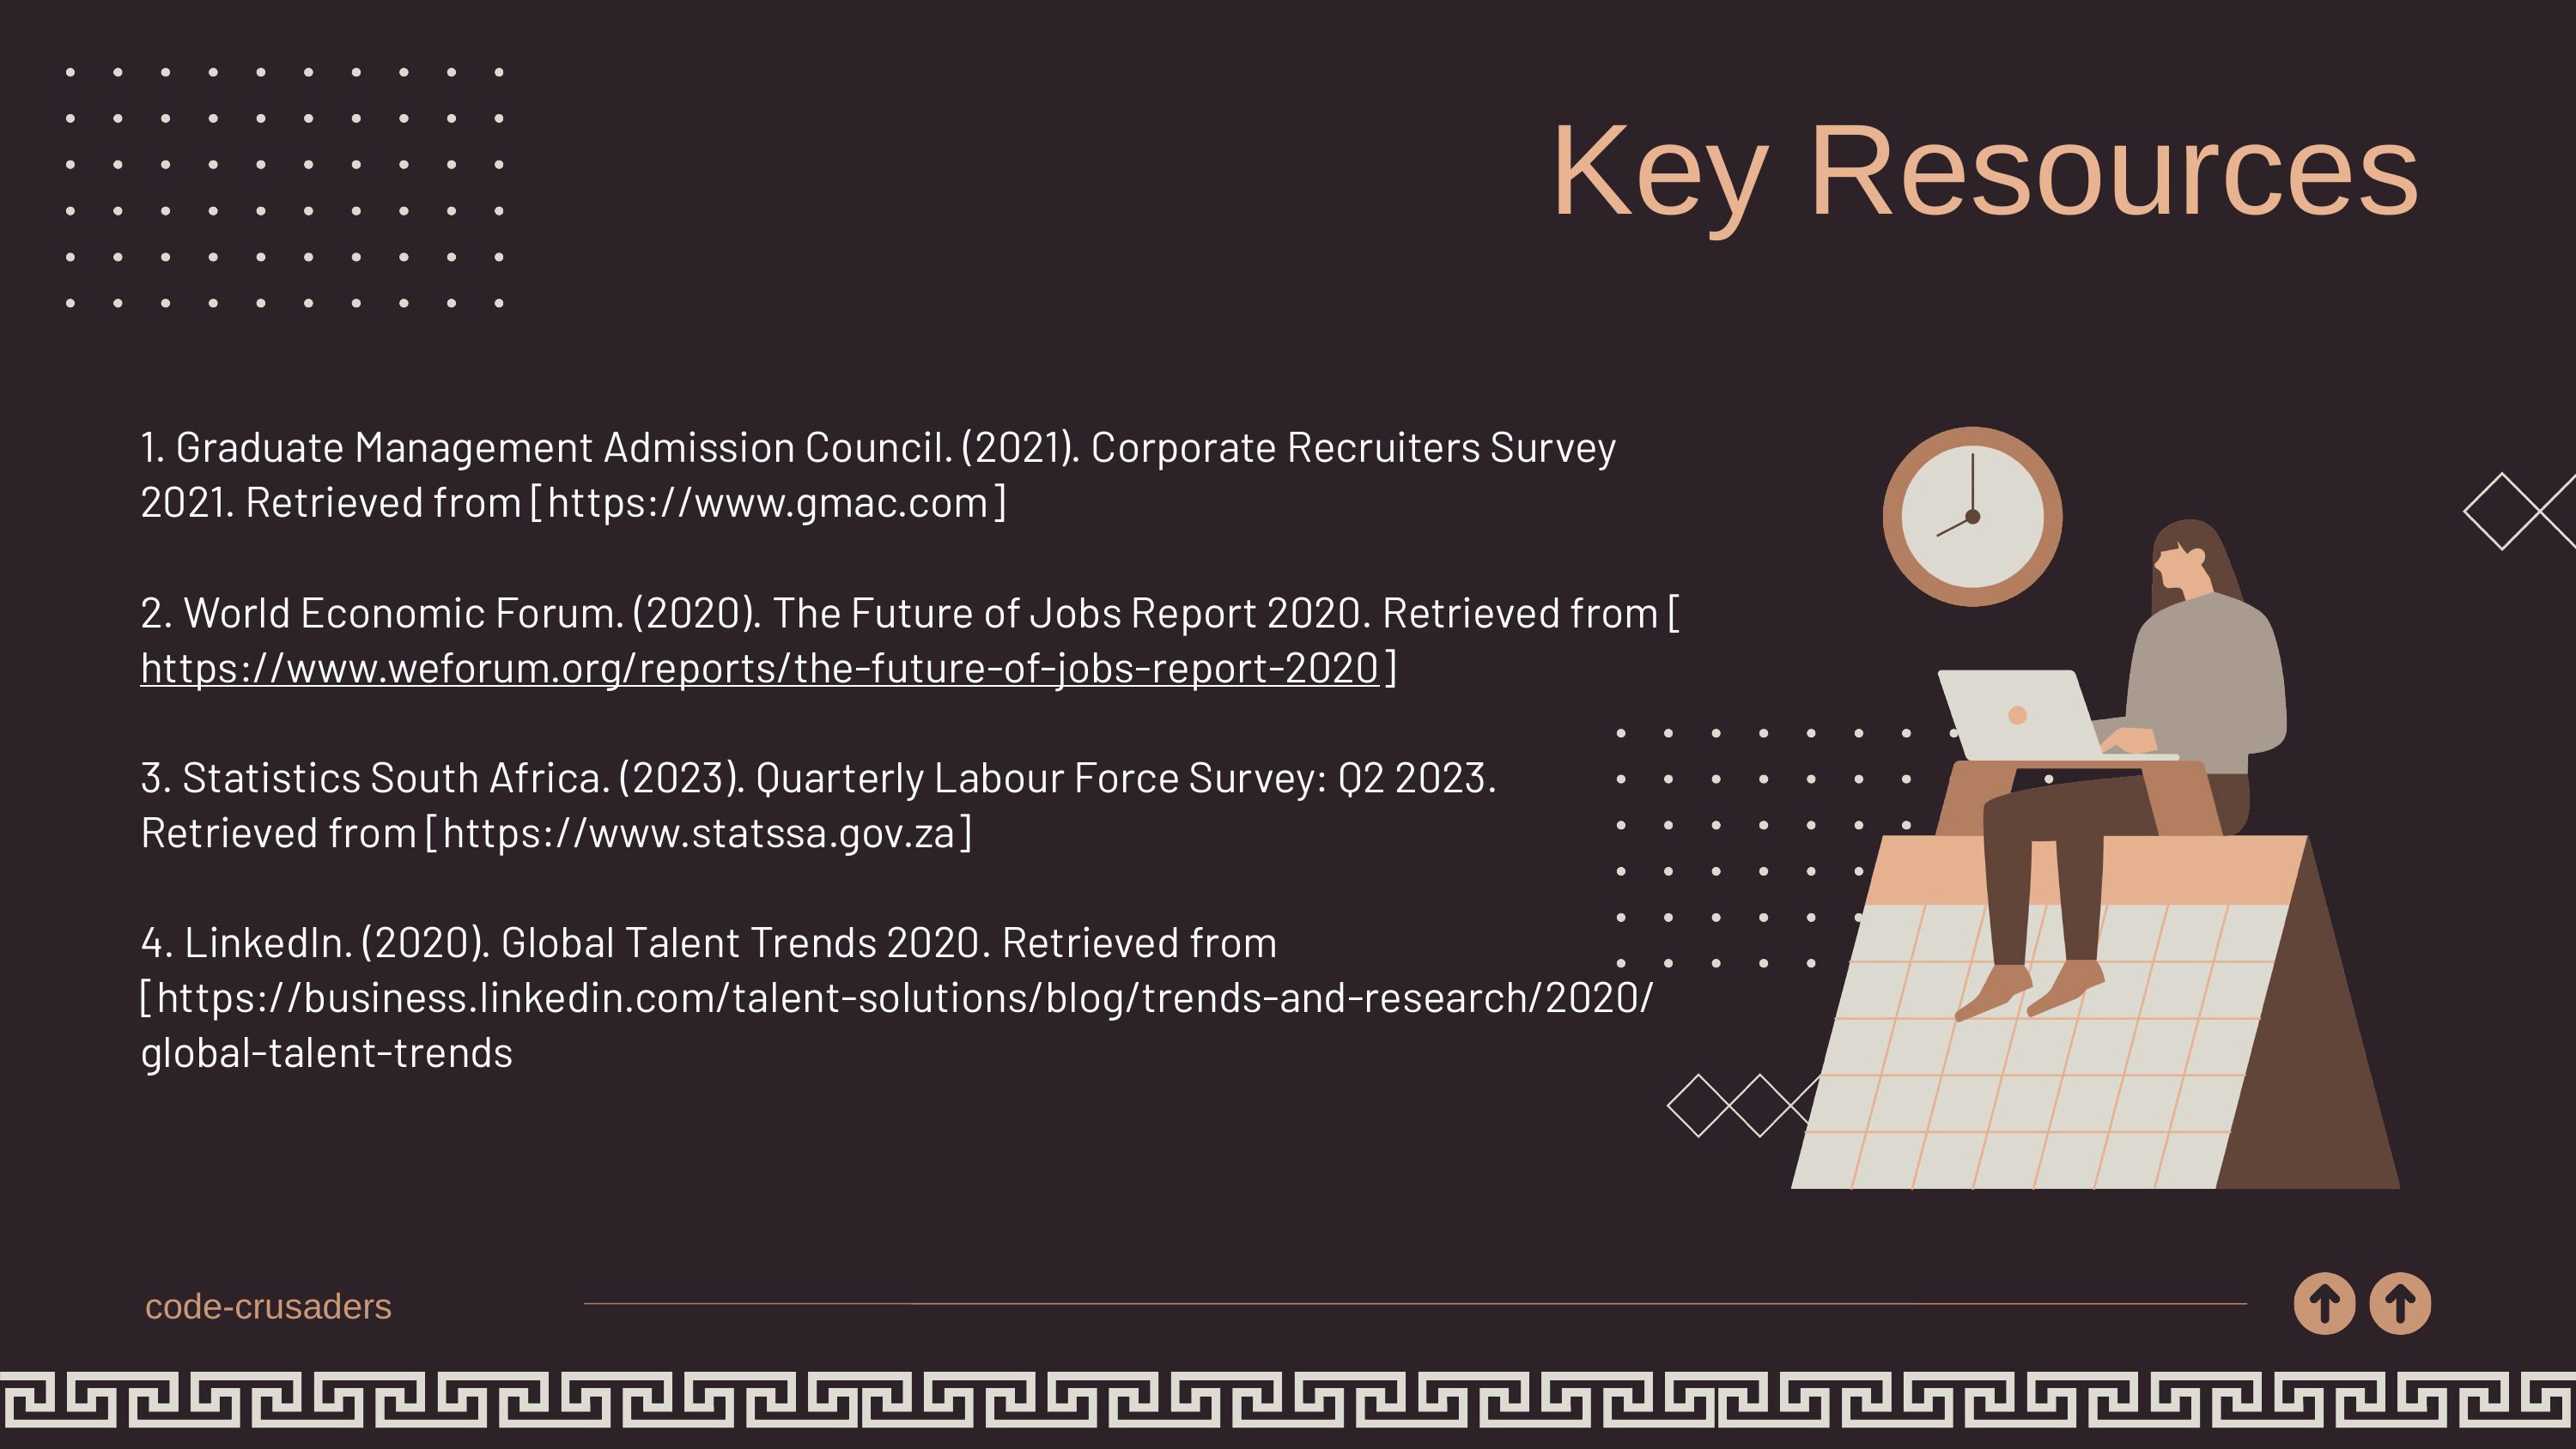

Key Resources

1. Graduate Management Admission Council. (2021). Corporate Recruiters Survey 2021. Retrieved from [https://www.gmac.com]

2. World Economic Forum. (2020). The Future of Jobs Report 2020. Retrieved from [https://www.weforum.org/reports/the-future-of-jobs-report-2020]

3. Statistics South Africa. (2023). Quarterly Labour Force Survey: Q2 2023. Retrieved from [https://www.statssa.gov.za]
4. LinkedIn. (2020). Global Talent Trends 2020. Retrieved from [https://business.linkedin.com/talent-solutions/blog/trends-and-research/2020/global-talent-trends

code-crusaders